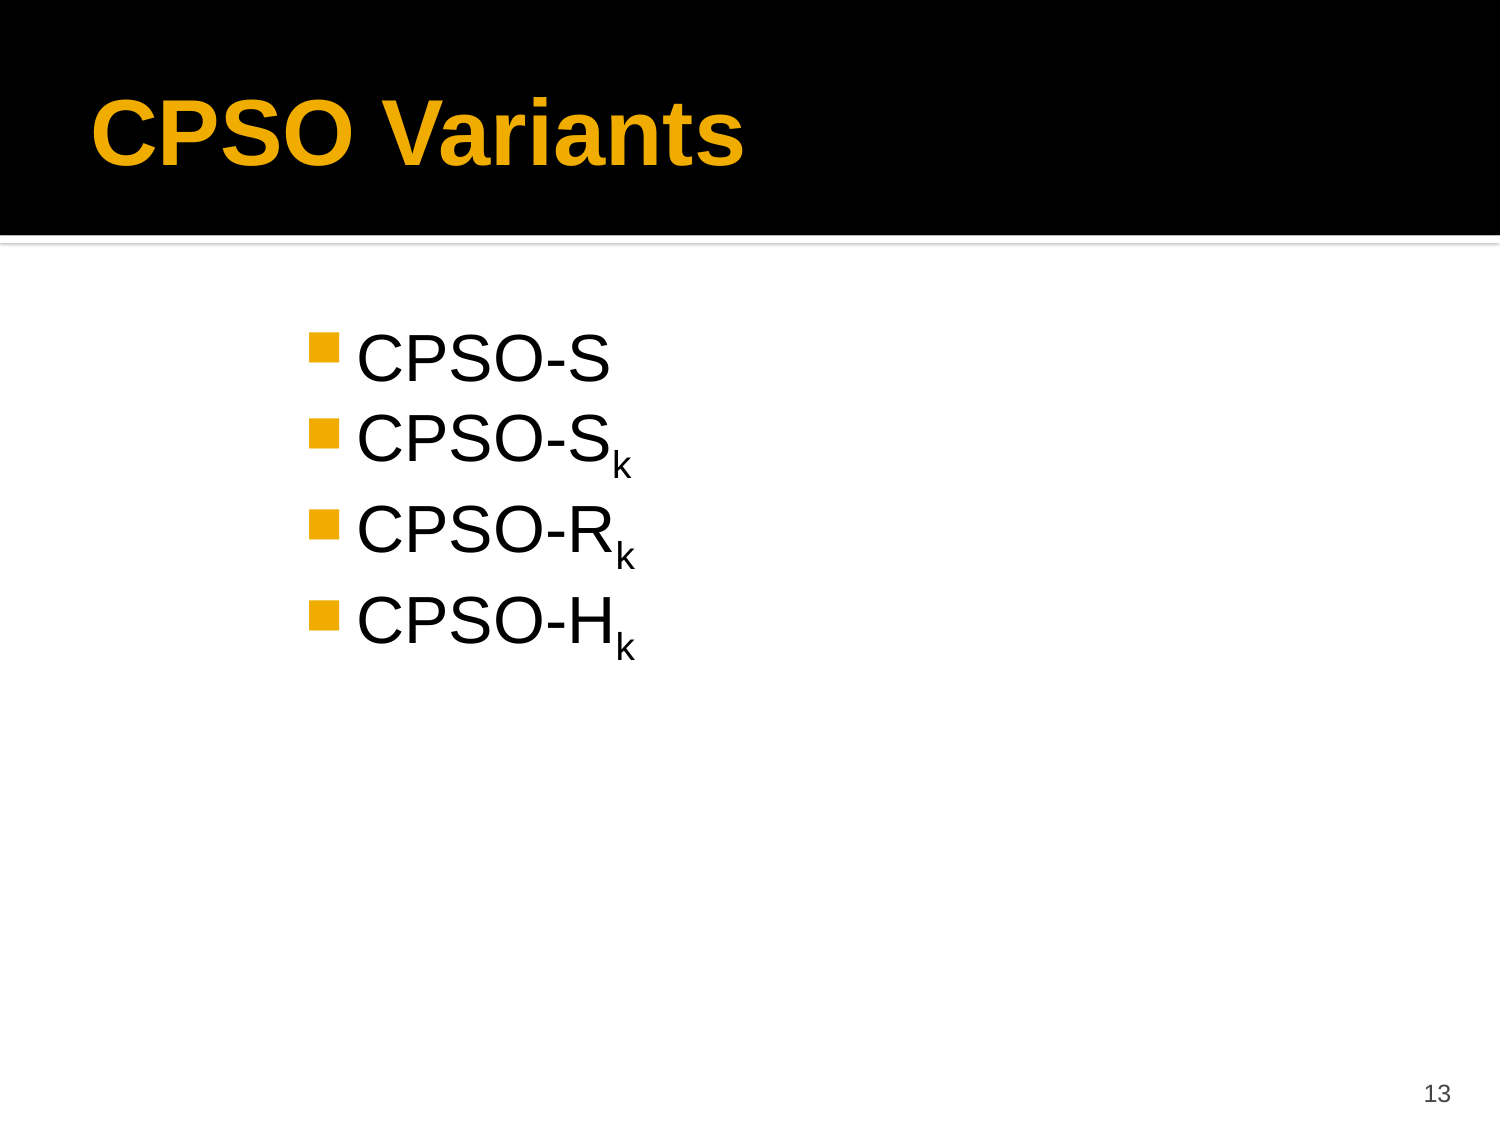

# CPSO Variants
CPSO-S
CPSO-Sk
CPSO-Rk
CPSO-Hk
13